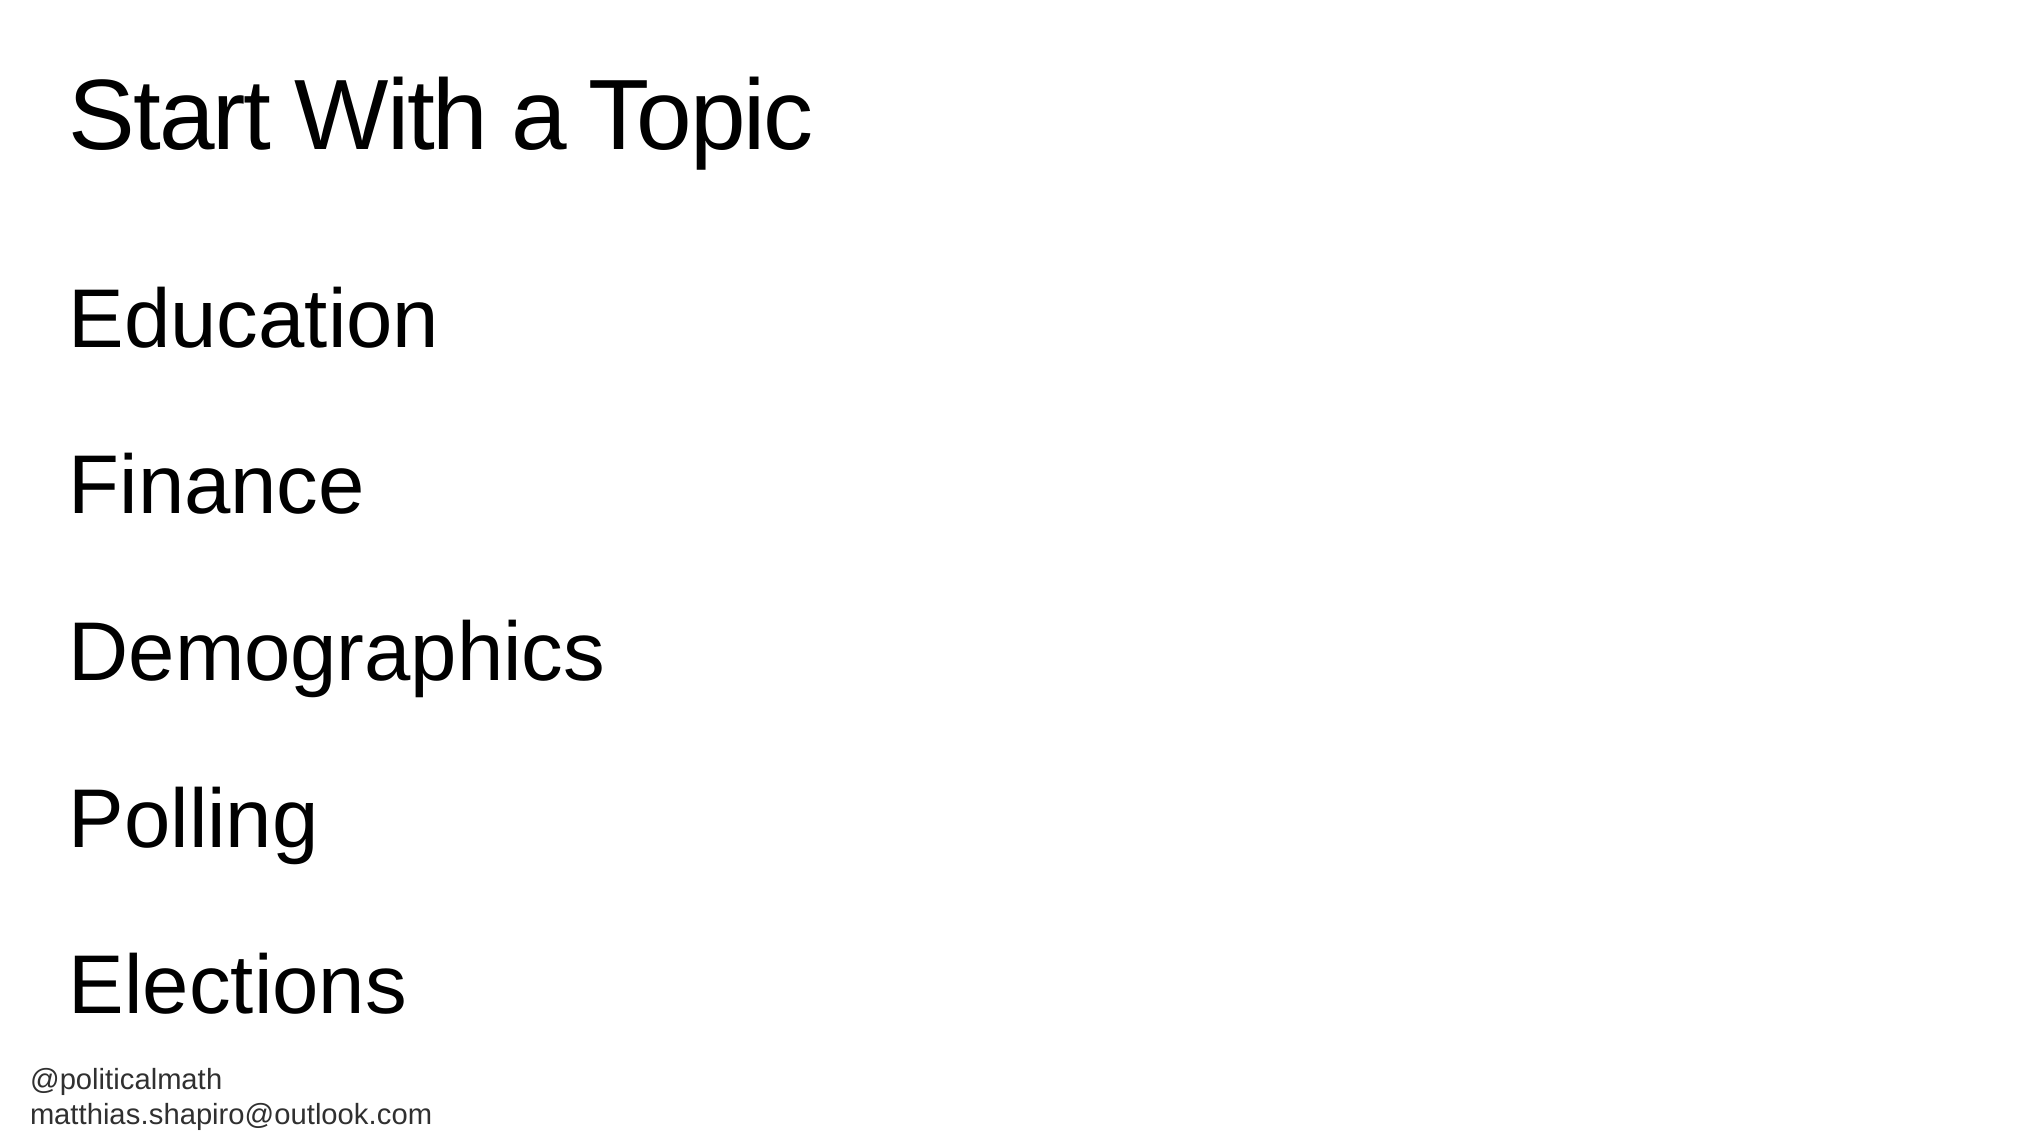

# Start With a Topic
Education
Finance
Demographics
Polling
Elections